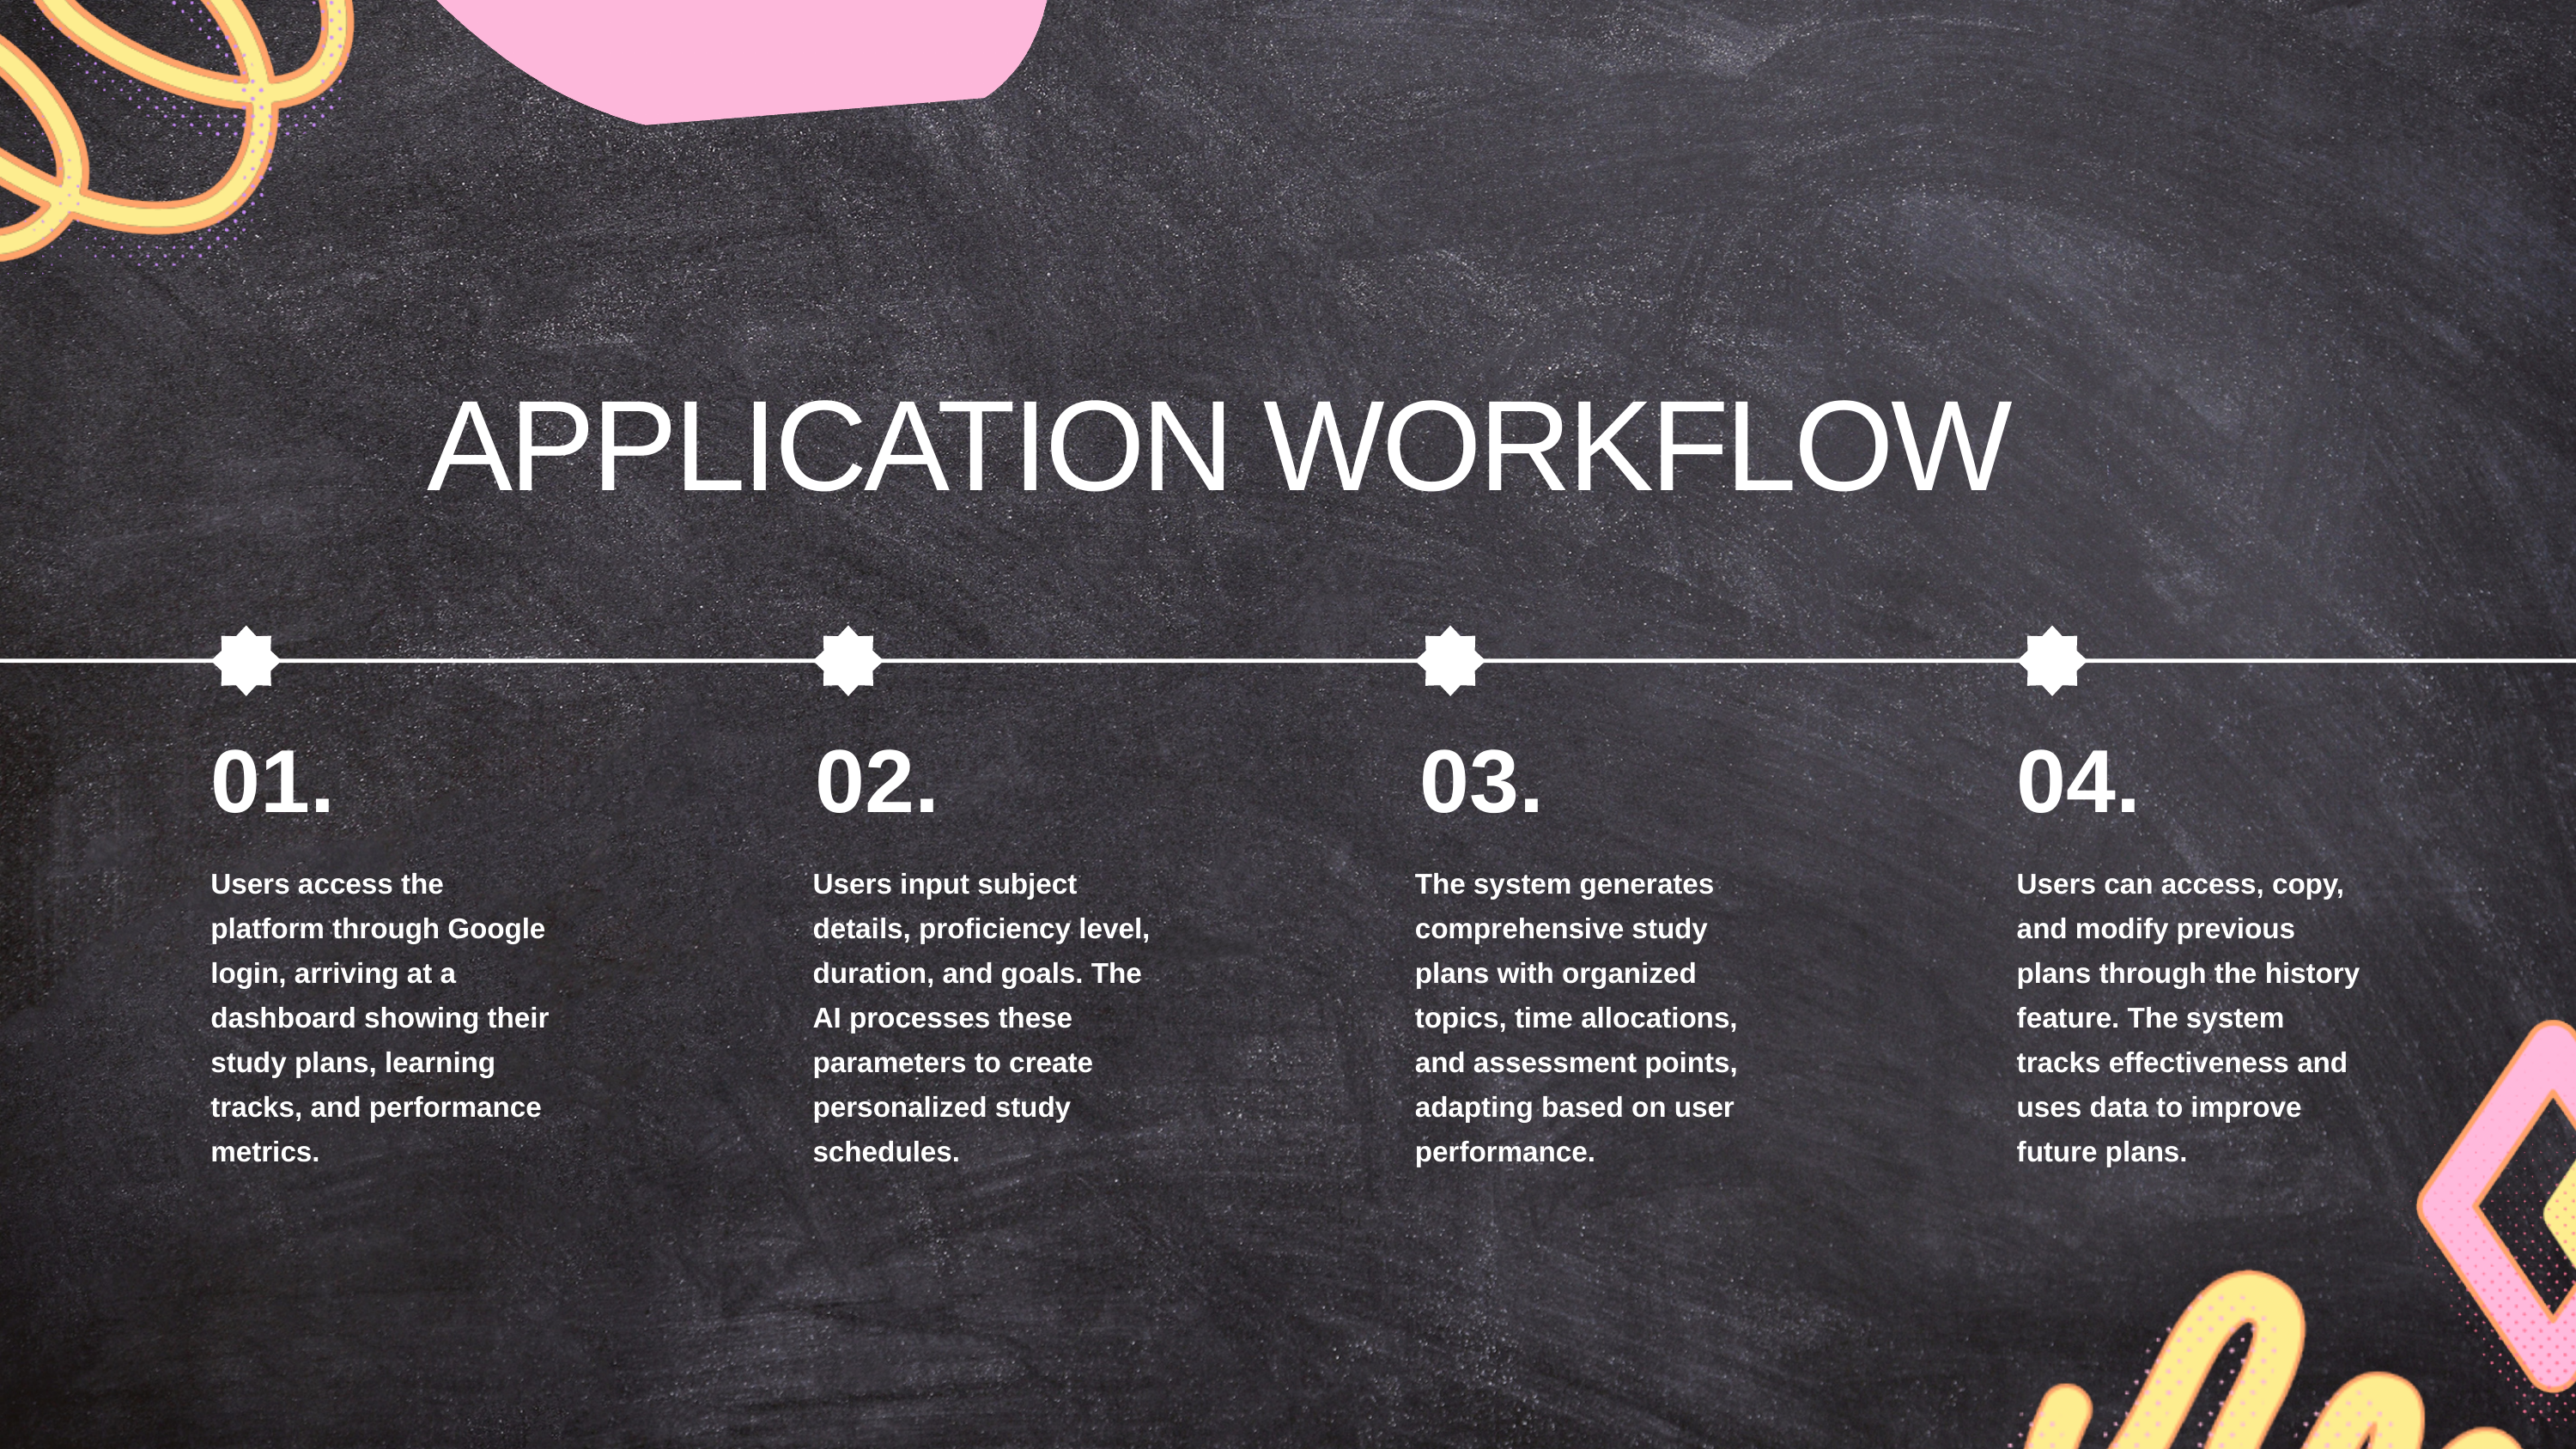

APPLICATION WORKFLOW

01.
02.
03.
04.
Users access the platform through Google login, arriving at a dashboard showing their study plans, learning tracks, and performance metrics.
Users input subject details, proficiency level, duration, and goals. The AI processes these parameters to create personalized study schedules.
The system generates comprehensive study plans with organized topics, time allocations, and assessment points, adapting based on user performance.
Users can access, copy, and modify previous plans through the history feature. The system tracks effectiveness and uses data to improve future plans.